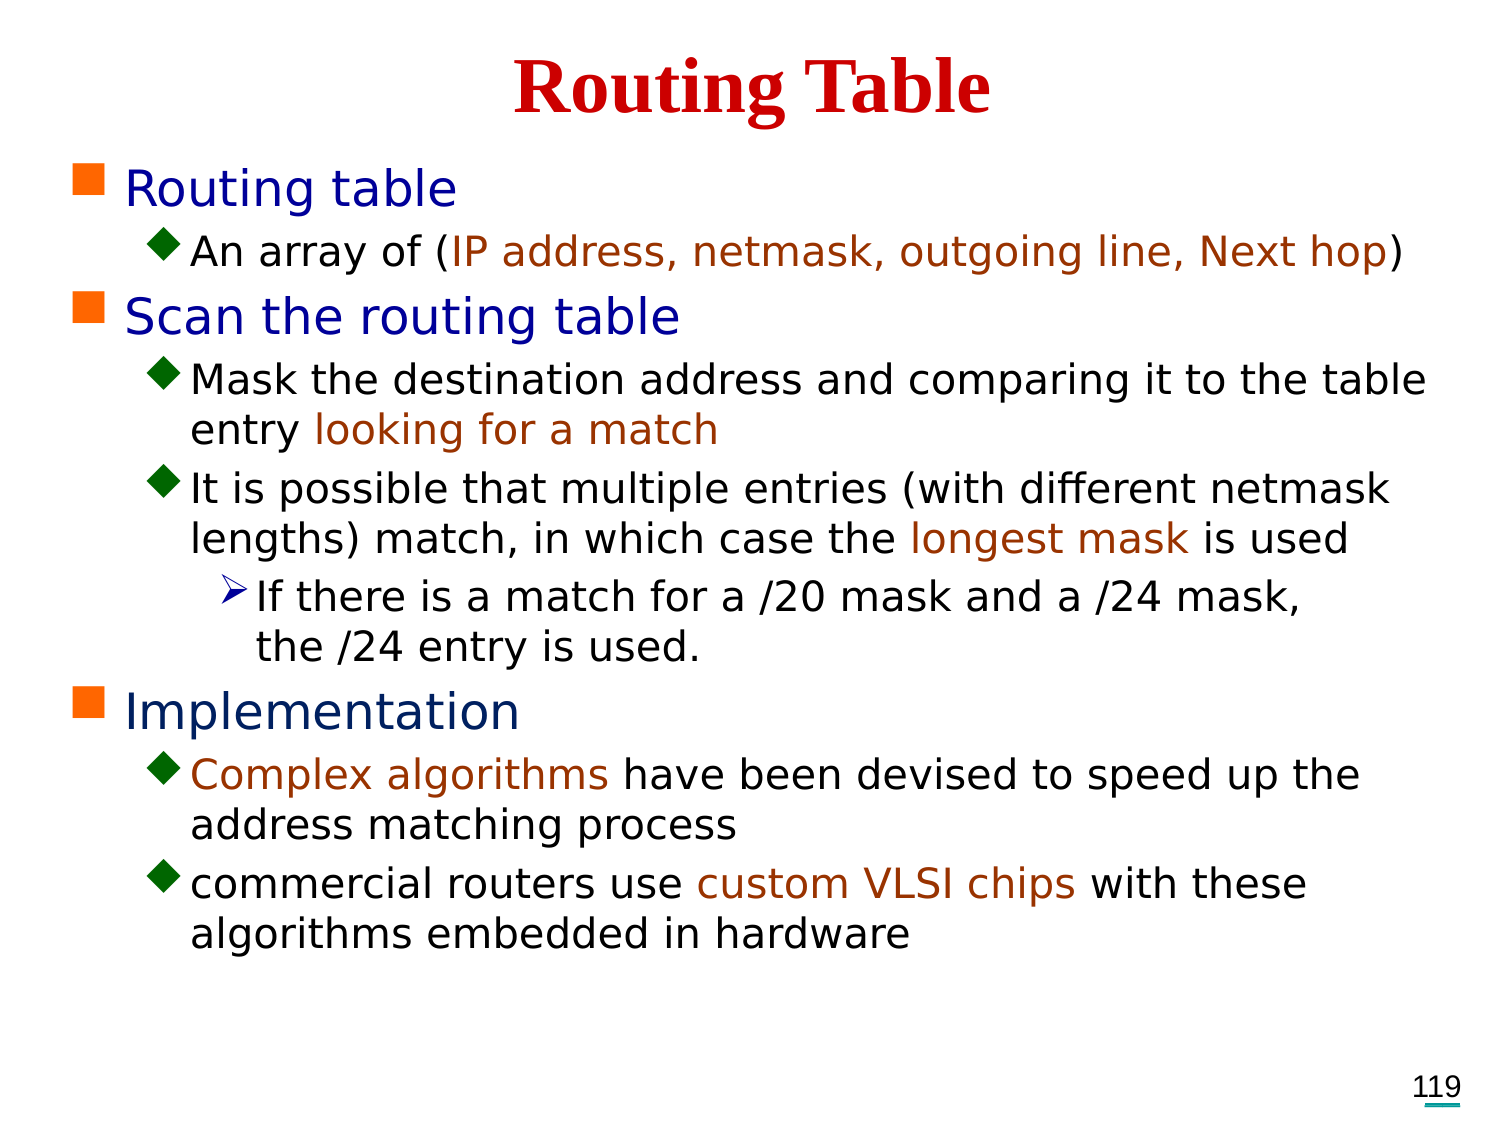

# Routing Table
Routing table
An array of (IP address, netmask, outgoing line, Next hop)
Scan the routing table
Mask the destination address and comparing it to the table entry looking for a match
It is possible that multiple entries (with different netmask lengths) match, in which case the longest mask is used
If there is a match for a /20 mask and a /24 mask, the /24 entry is used.
Implementation
Complex algorithms have been devised to speed up the address matching process
commercial routers use custom VLSI chips with these algorithms embedded in hardware